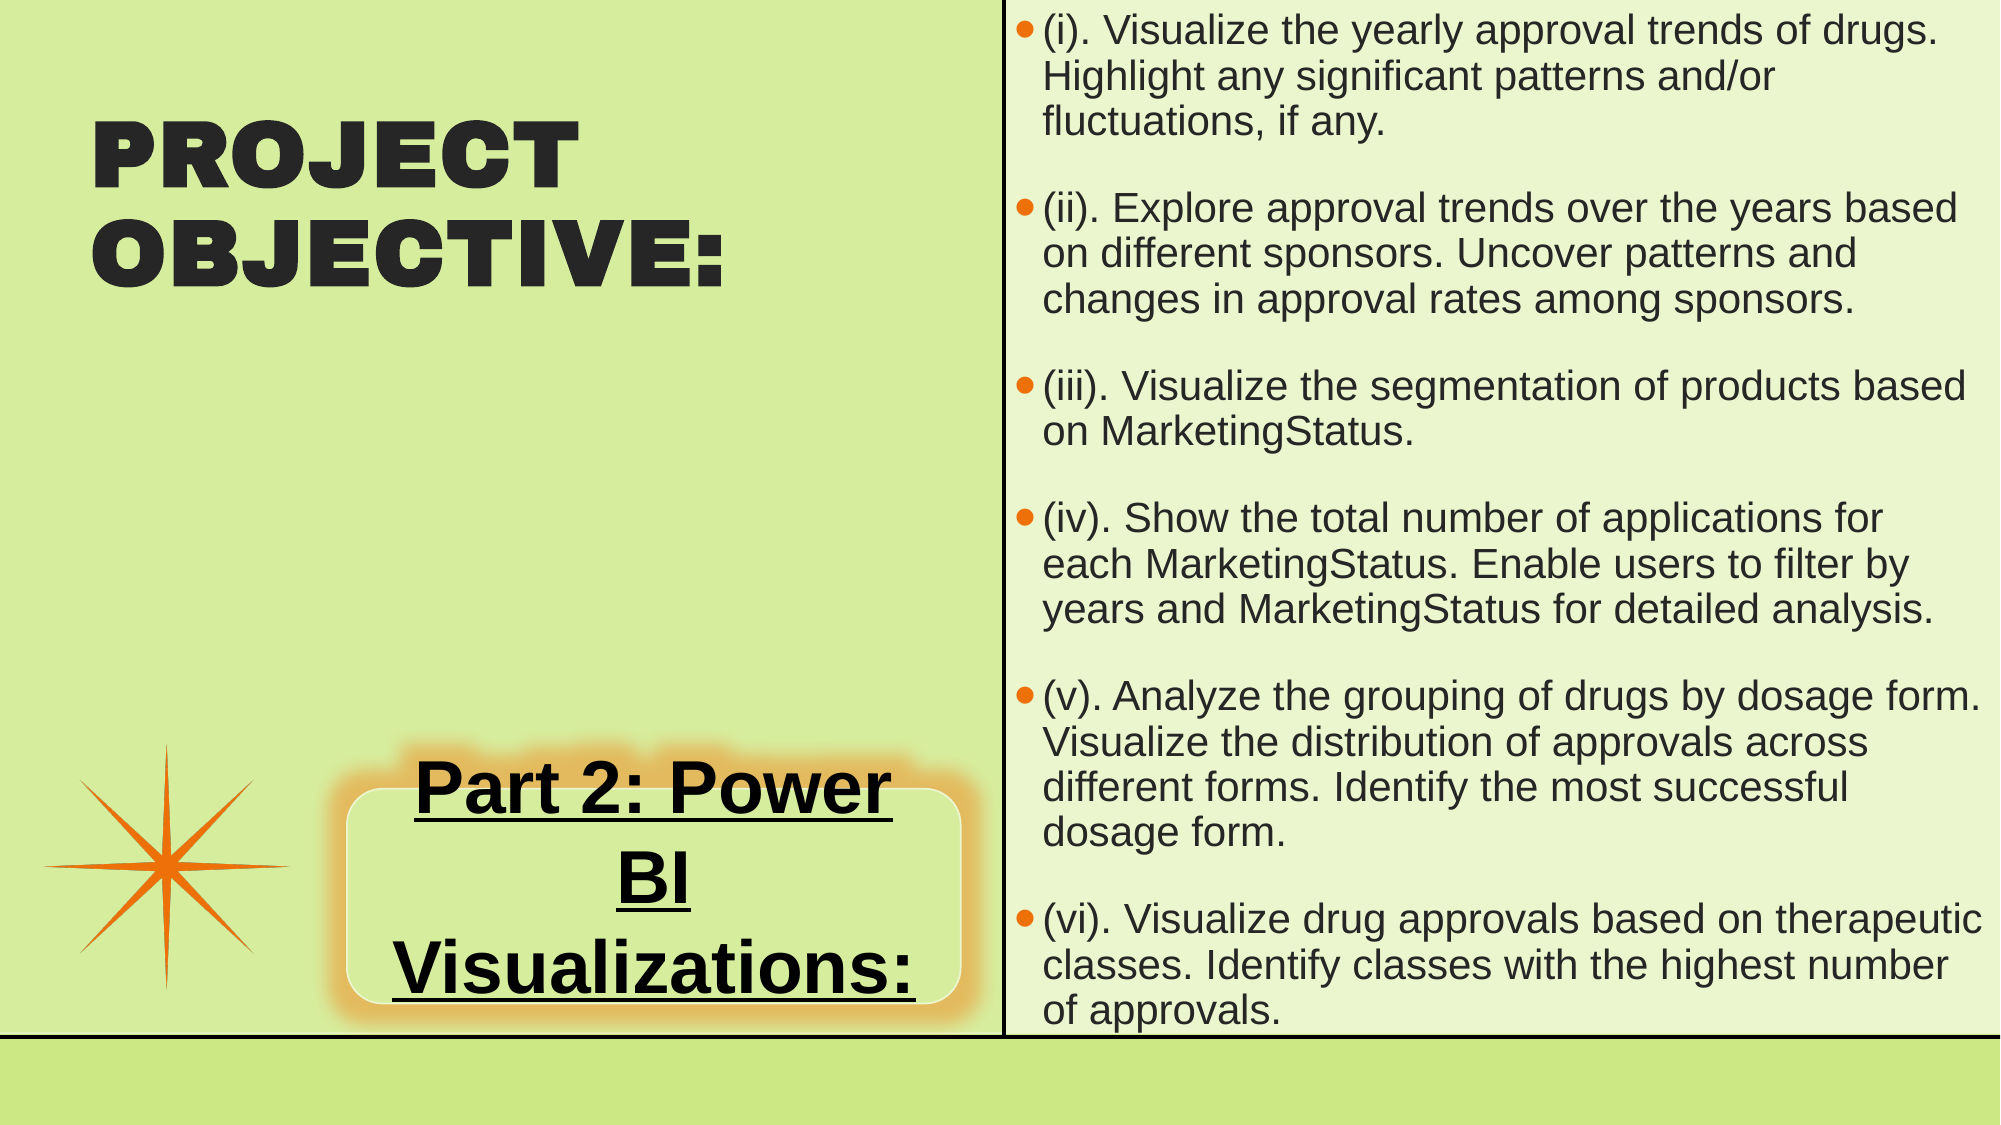

(i). Visualize the yearly approval trends of drugs. Highlight any significant patterns and/or fluctuations, if any.
(ii). Explore approval trends over the years based on different sponsors. Uncover patterns and changes in approval rates among sponsors.
(iii). Visualize the segmentation of products based on MarketingStatus.
(iv). Show the total number of applications for each MarketingStatus. Enable users to filter by years and MarketingStatus for detailed analysis.
(v). Analyze the grouping of drugs by dosage form. Visualize the distribution of approvals across different forms. Identify the most successful dosage form.
(vi). Visualize drug approvals based on therapeutic classes. Identify classes with the highest number of approvals.
# Project Objective:
Part 2: Power BI Visualizations: